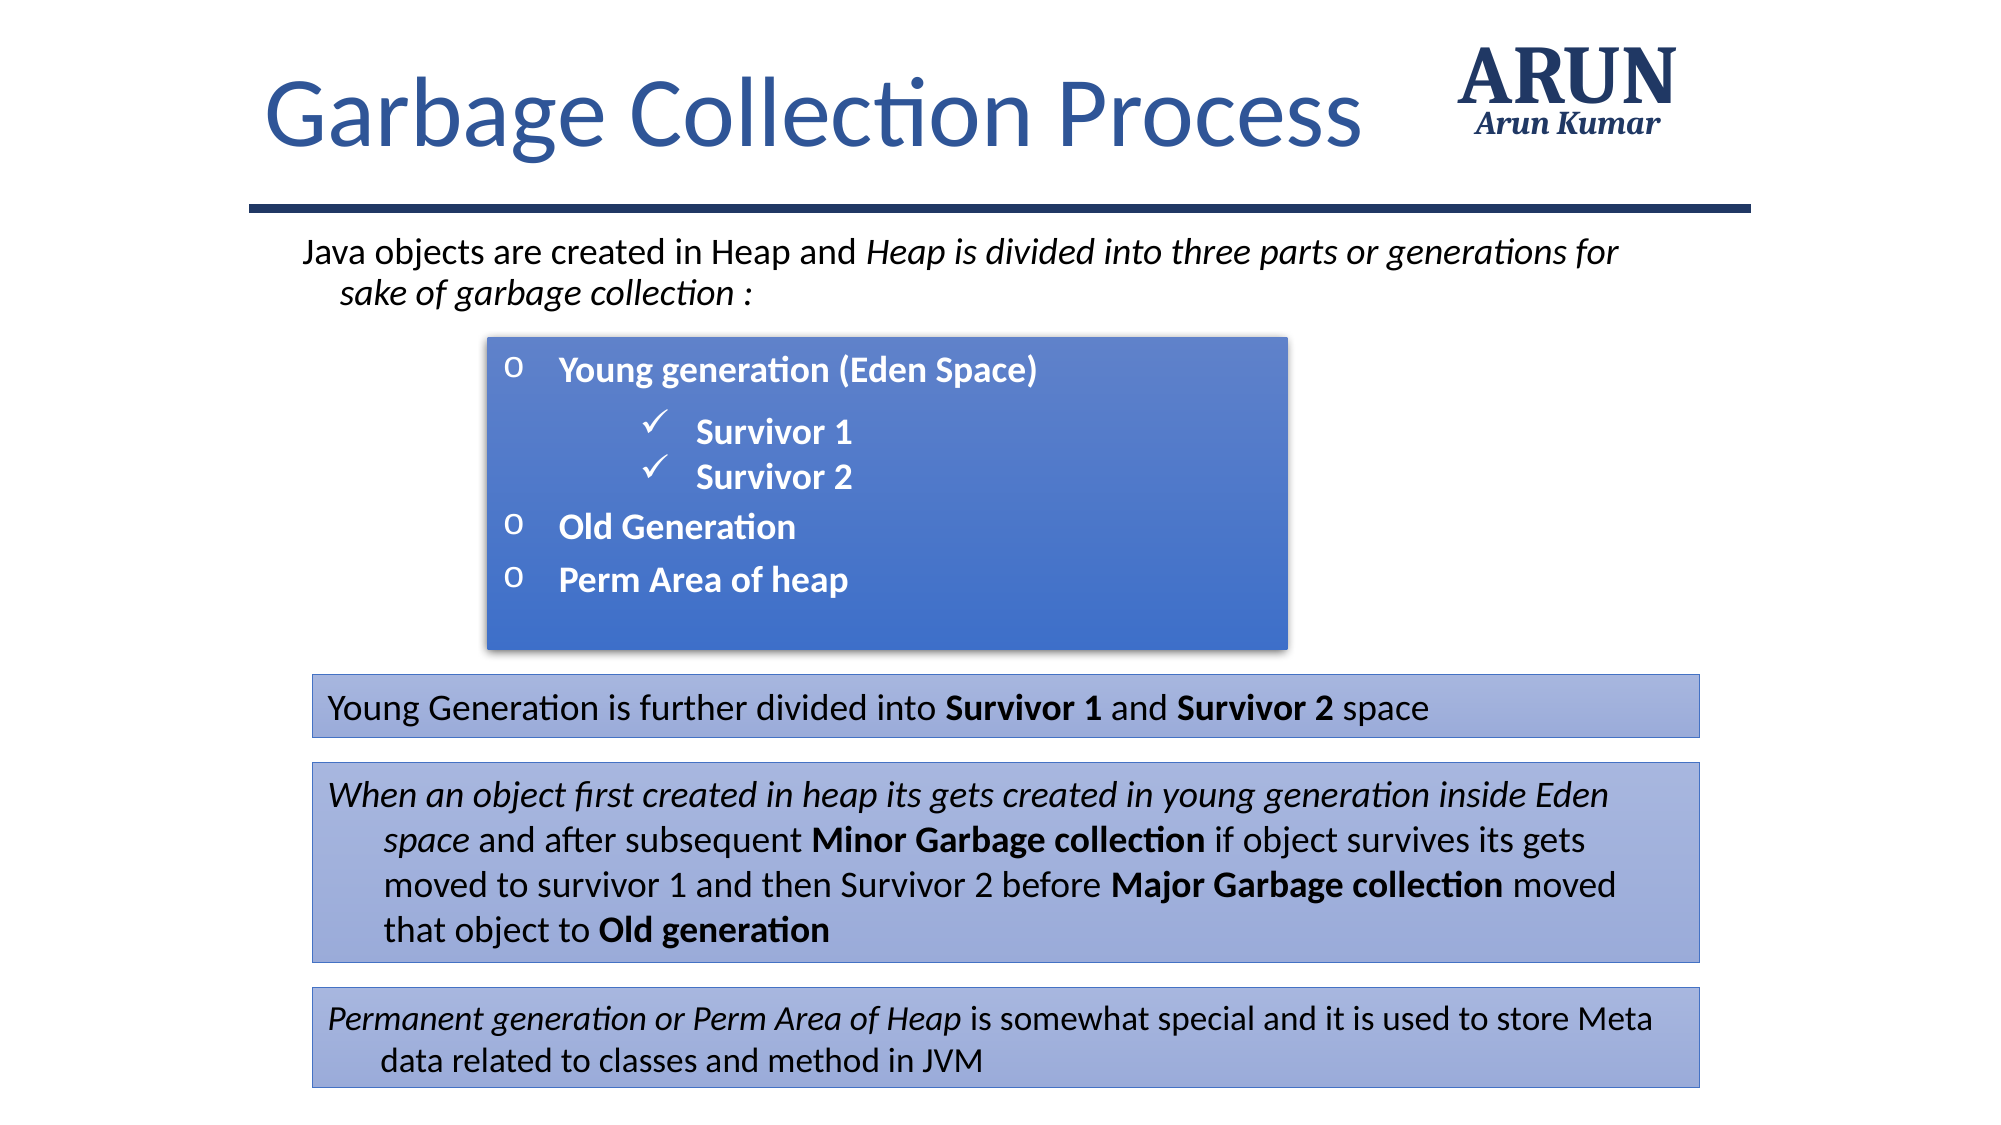

Garbage Collection Process

ARUN
Arun Kumar

Java objects are created in Heap and Heap is divided into three parts or generations for sake of garbage collection :
Young generation (Eden Space)

Old Generation
Perm Area of heap
   Survivor 1
   Survivor 2
Young Generation is further divided into Survivor 1 and Survivor 2 space
When an object first created in heap its gets created in young generation inside Eden space and after subsequent Minor Garbage collection if object survives its gets moved to survivor 1 and then Survivor 2 before Major Garbage collection moved that object to Old generation
Permanent generation or Perm Area of Heap is somewhat special and it is used to store Meta data related to classes and method in JVM